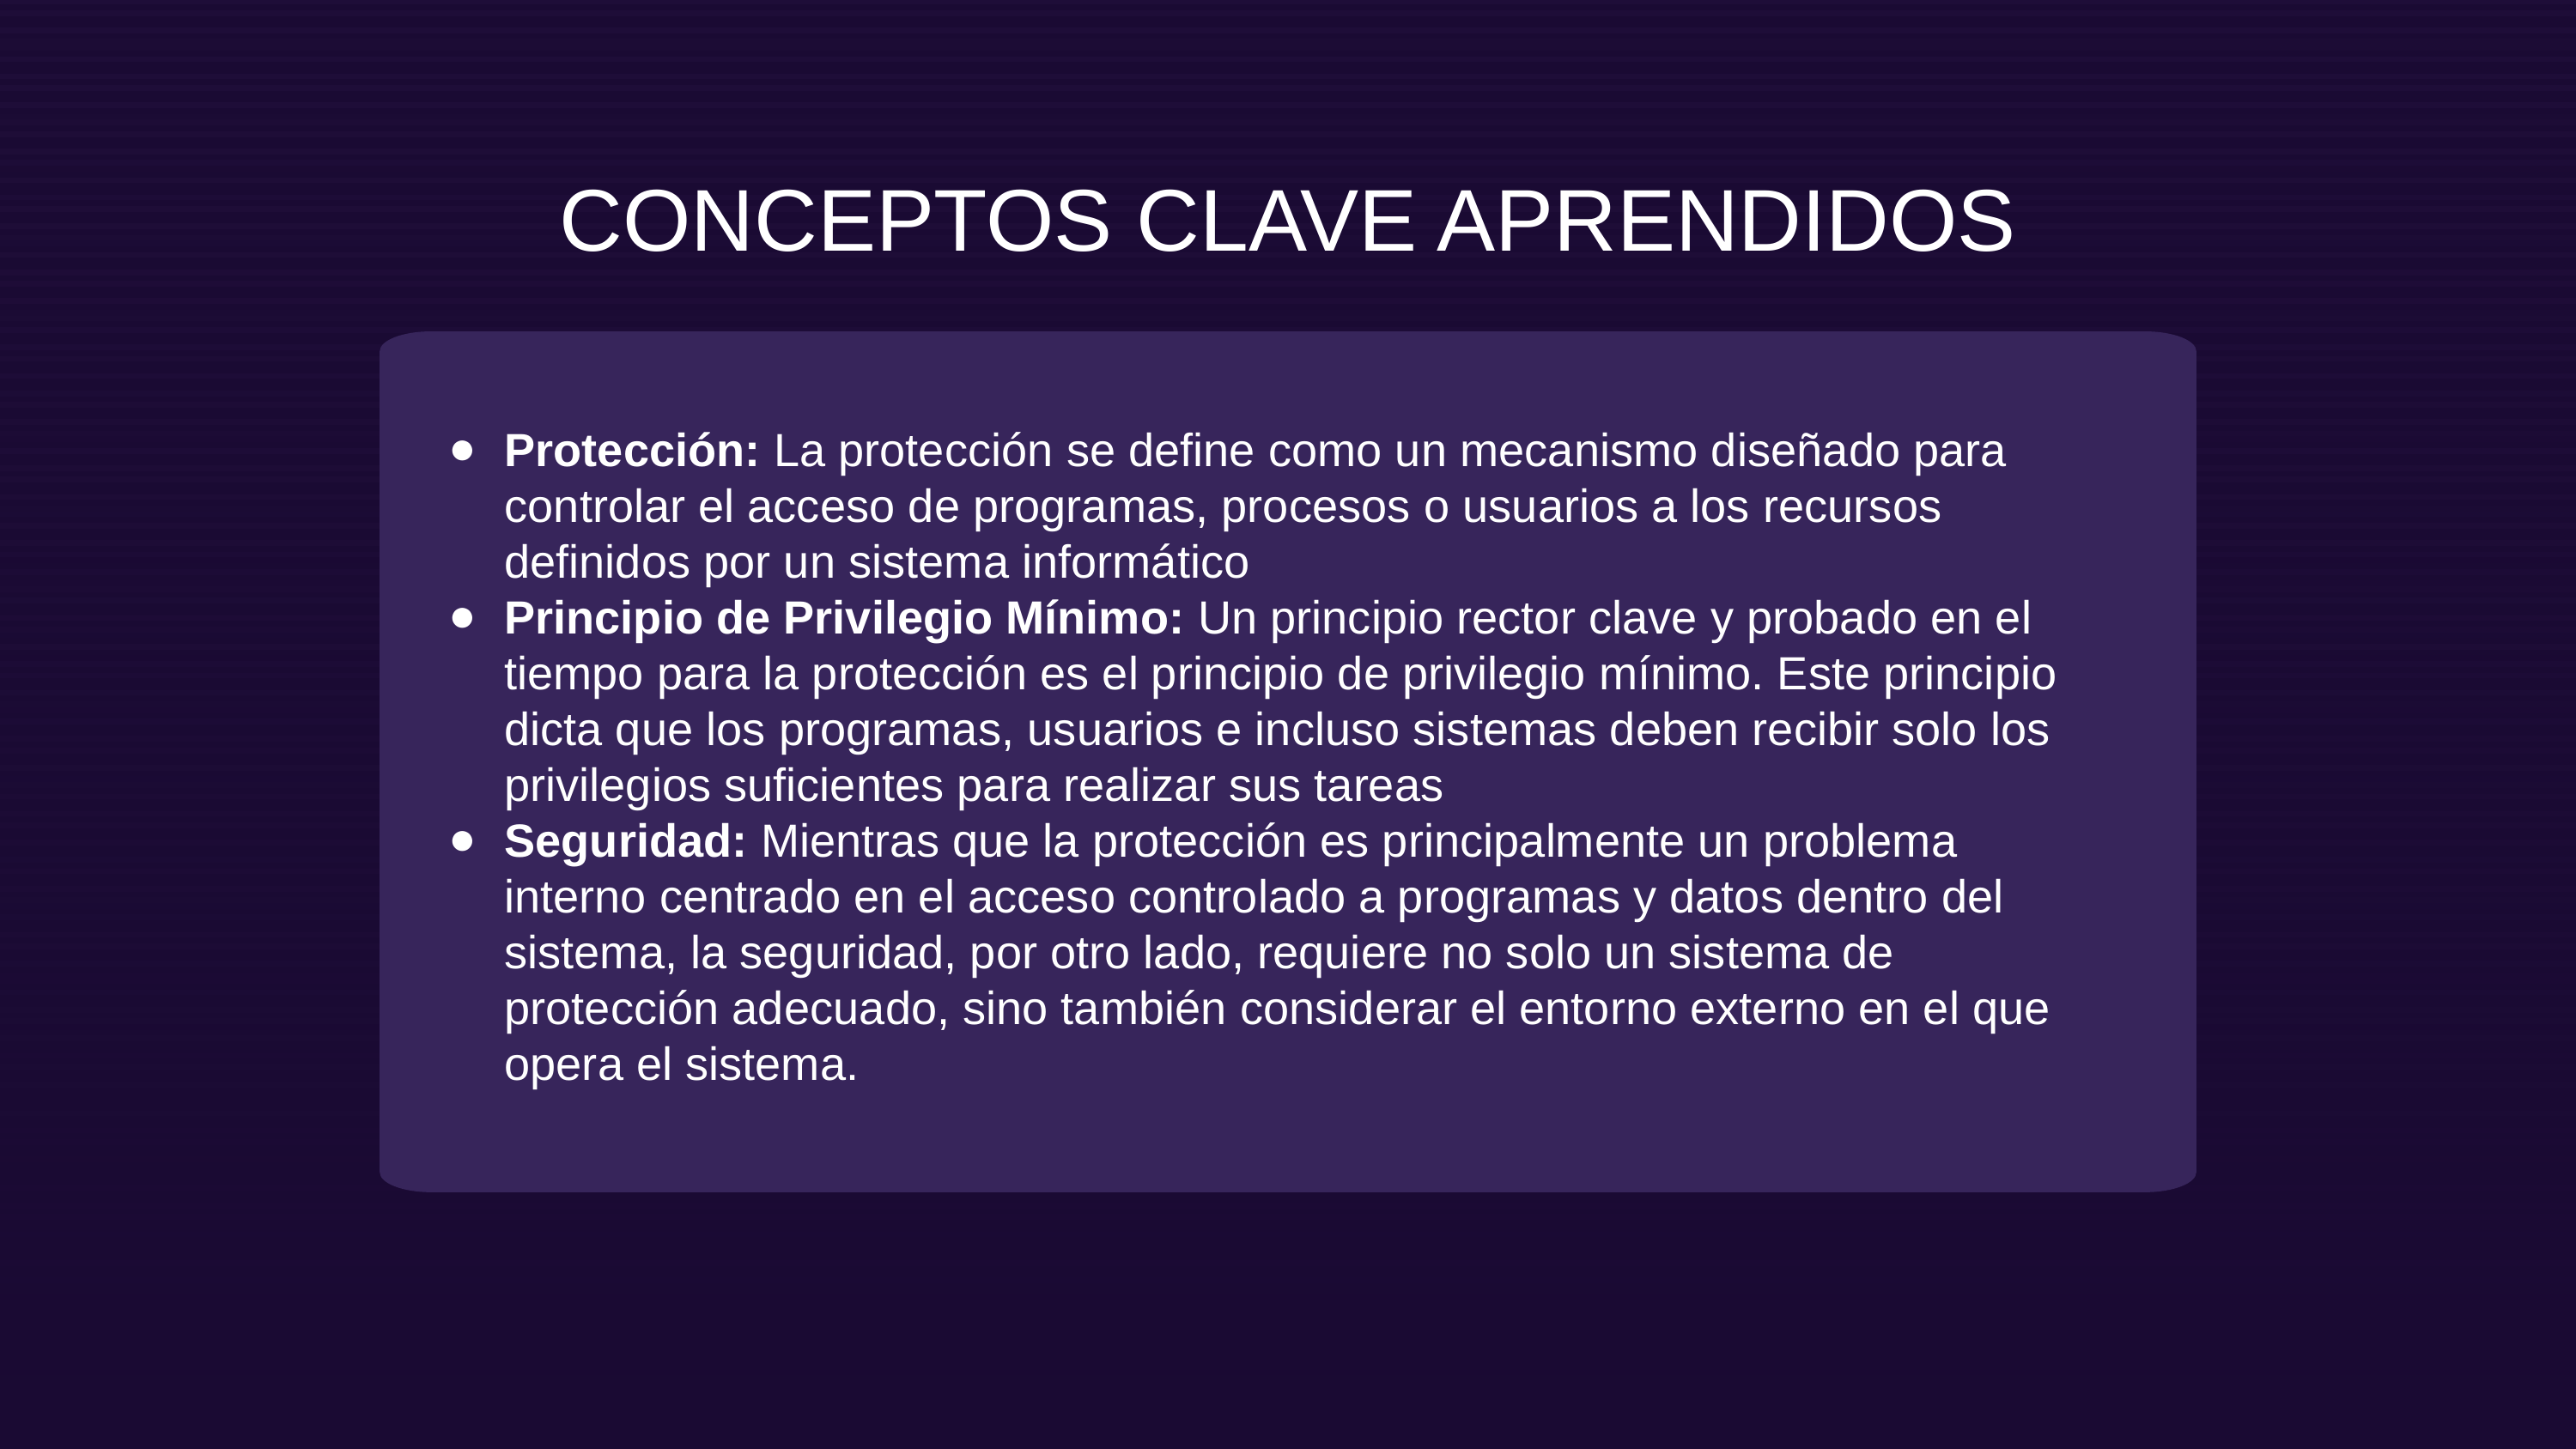

CONCEPTOS CLAVE APRENDIDOS

Protección: La protección se define como un mecanismo diseñado para controlar el acceso de programas, procesos o usuarios a los recursos definidos por un sistema informático
Principio de Privilegio Mínimo: Un principio rector clave y probado en el tiempo para la protección es el principio de privilegio mínimo. Este principio dicta que los programas, usuarios e incluso sistemas deben recibir solo los privilegios suficientes para realizar sus tareas
Seguridad: Mientras que la protección es principalmente un problema interno centrado en el acceso controlado a programas y datos dentro del sistema, la seguridad, por otro lado, requiere no solo un sistema de protección adecuado, sino también considerar el entorno externo en el que opera el sistema.